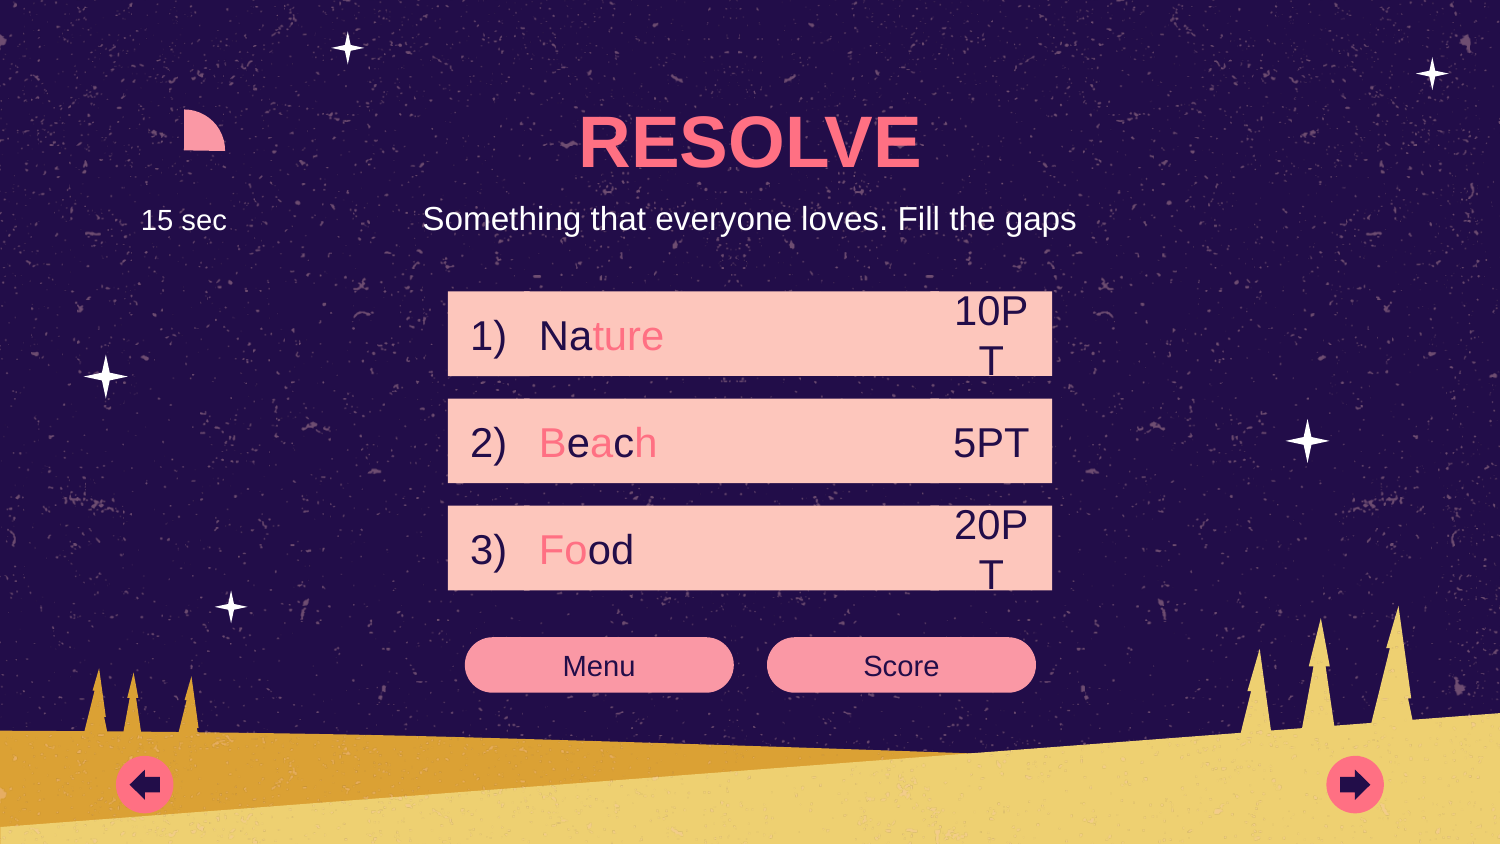

# RESOLVE

Something that everyone loves. Fill the gaps
15 sec
Nature
10PT
1)
Beach
5PT
2)
Food
20PT
3)
Menu
Score